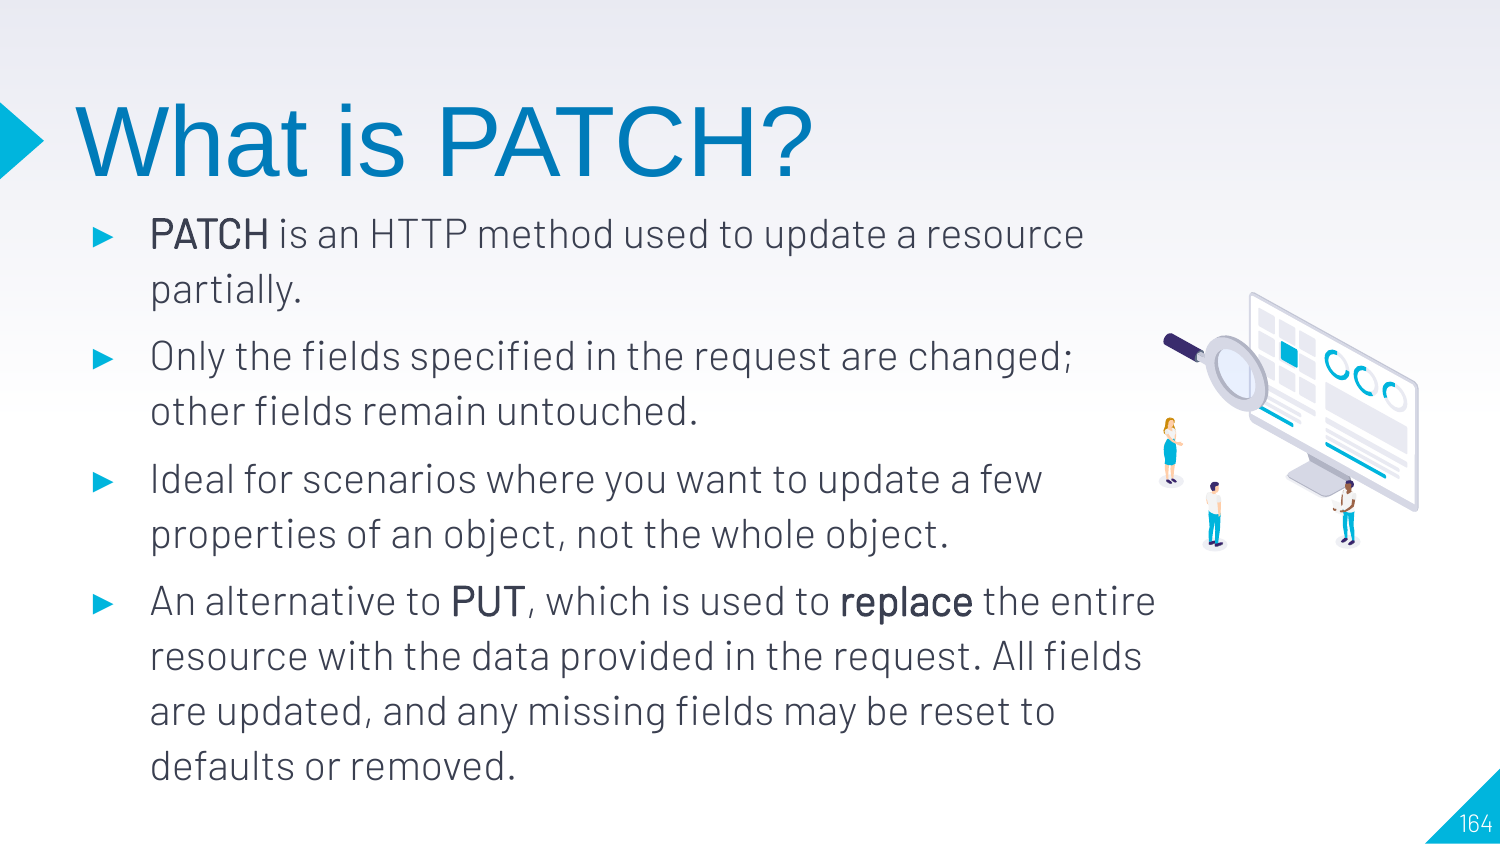

# What is PATCH?
PATCH is an HTTP method used to update a resource partially.
Only the fields specified in the request are changed; other fields remain untouched.
Ideal for scenarios where you want to update a few properties of an object, not the whole object.
An alternative to PUT, which is used to replace the entire resource with the data provided in the request. All fields are updated, and any missing fields may be reset to defaults or removed.

164